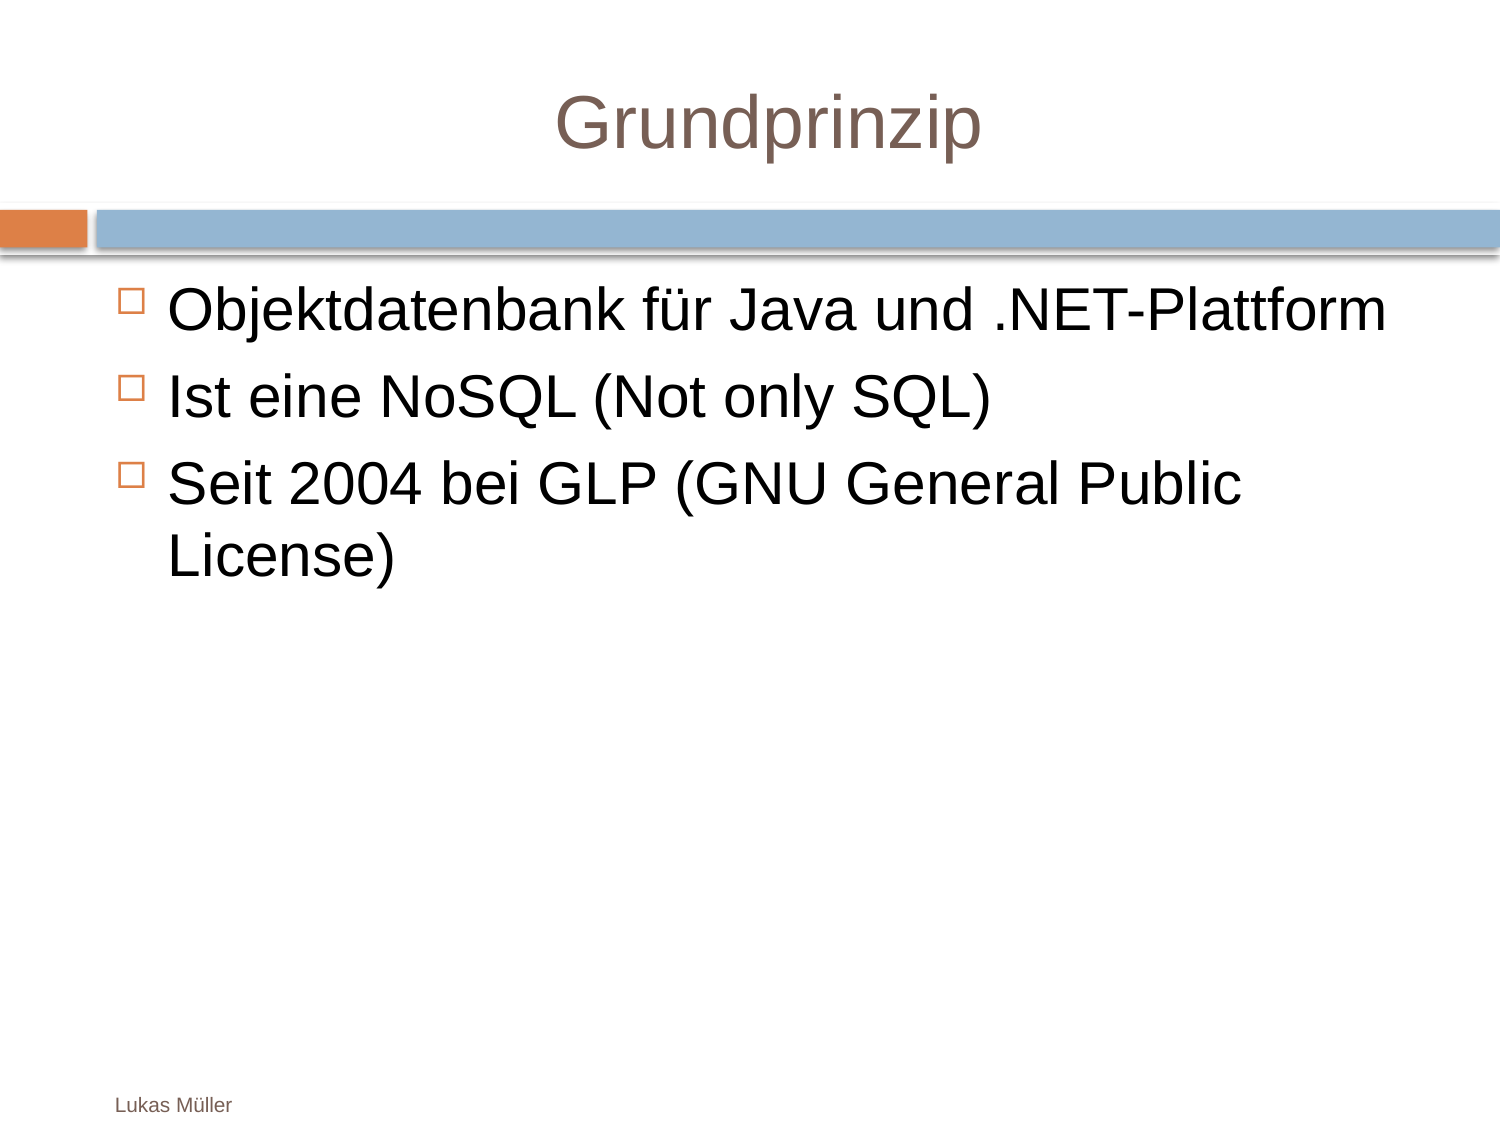

# Grundprinzip
Objektdatenbank für Java und .NET-Plattform
Ist eine NoSQL (Not only SQL)
Seit 2004 bei GLP (GNU General Public License)